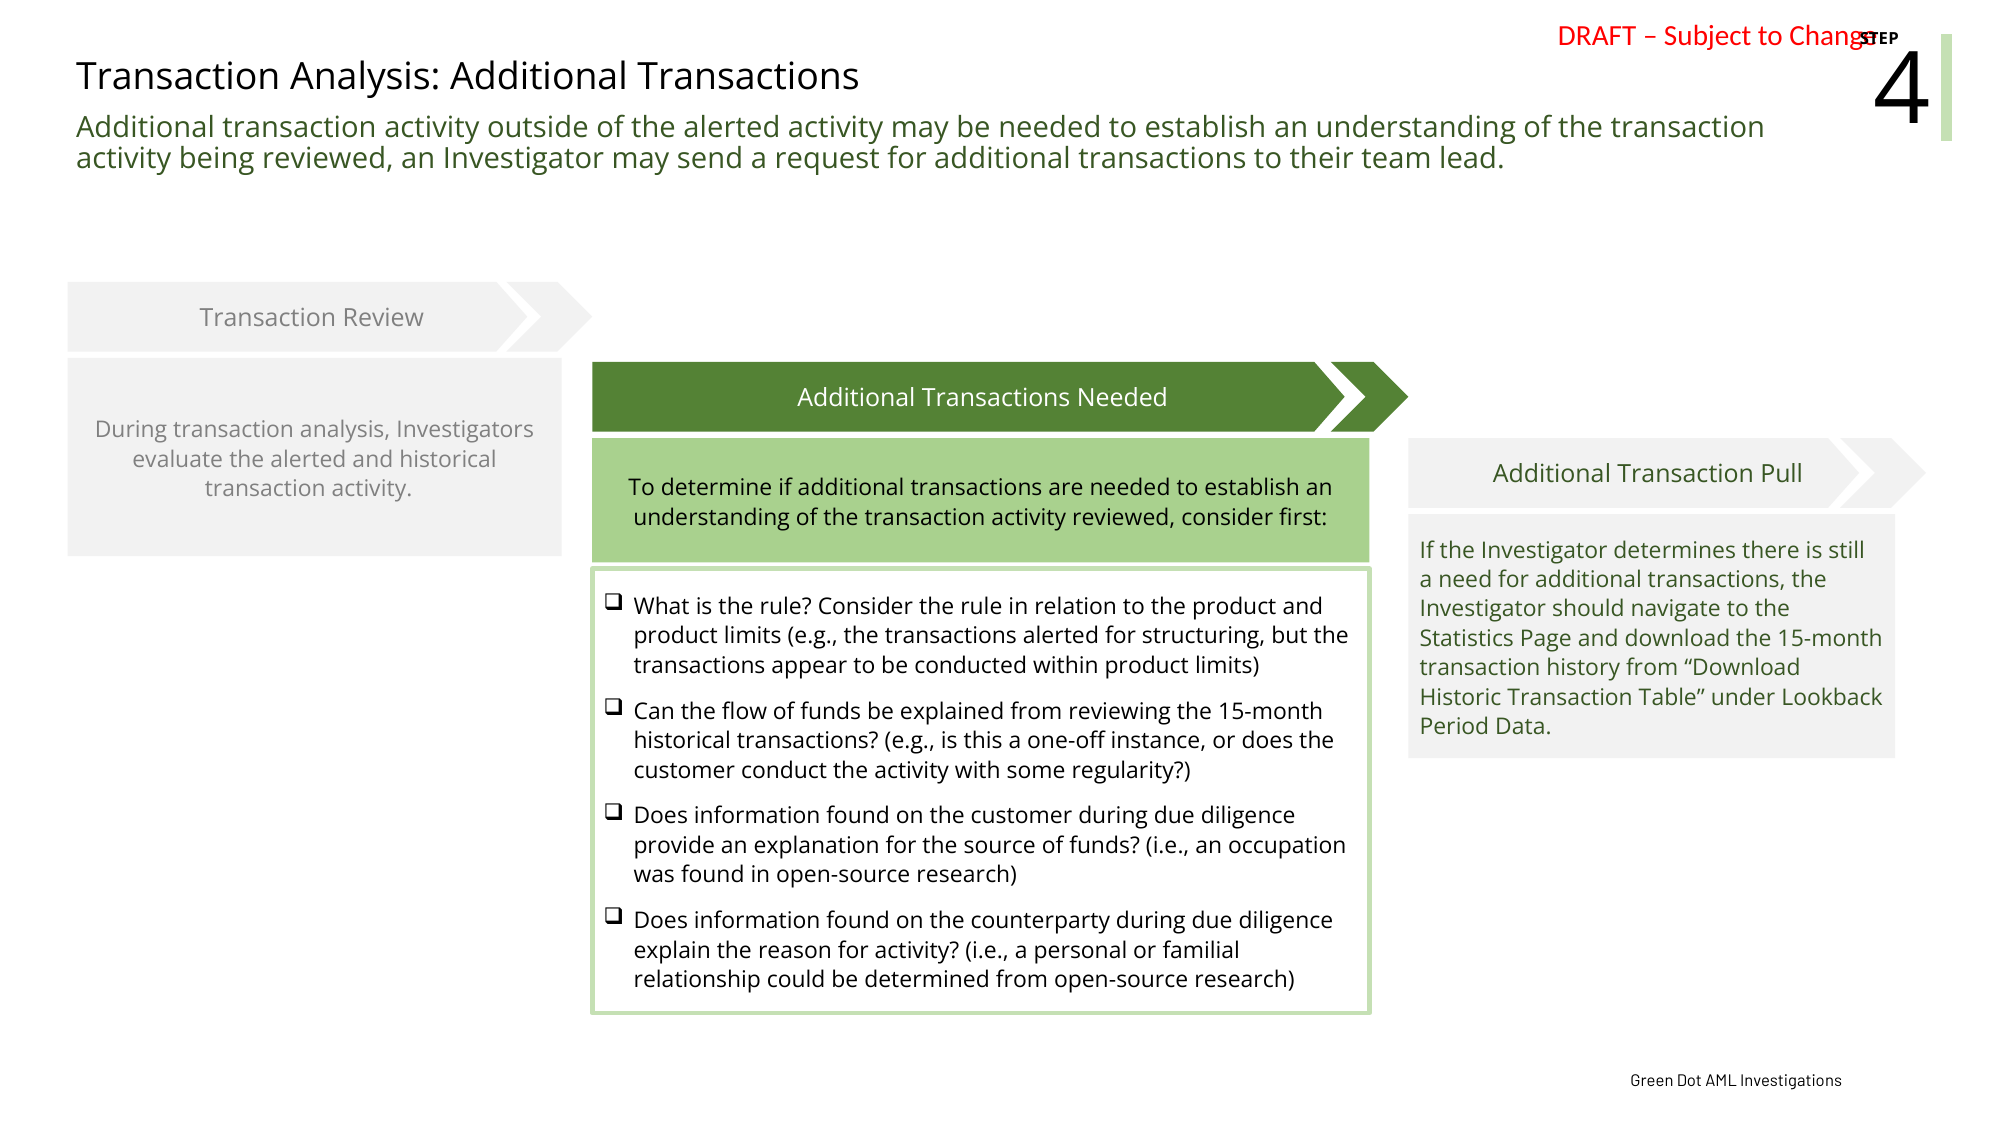

4
STEP
# Transaction Analysis: Additional Transactions
Additional transaction activity outside of the alerted activity may be needed to establish an understanding of the transaction activity being reviewed, an Investigator may send a request for additional transactions to their team lead.
Transaction Review

During transaction analysis, Investigators evaluate the alerted and historical transaction activity.

Additional Transactions Needed
To determine if additional transactions are needed to establish an understanding of the transaction activity reviewed, consider first:
Additional Transaction Pull

If the Investigator determines there is still a need for additional transactions, the Investigator should navigate to the Statistics Page and download the 15-month transaction history from “Download Historic Transaction Table” under Lookback Period Data.
What is the rule? Consider the rule in relation to the product and product limits (e.g., the transactions alerted for structuring, but the transactions appear to be conducted within product limits)
Can the flow of funds be explained from reviewing the 15-month historical transactions? (e.g., is this a one-off instance, or does the customer conduct the activity with some regularity?)
Does information found on the customer during due diligence provide an explanation for the source of funds? (i.e., an occupation was found in open-source research)
Does information found on the counterparty during due diligence explain the reason for activity? (i.e., a personal or familial relationship could be determined from open-source research)